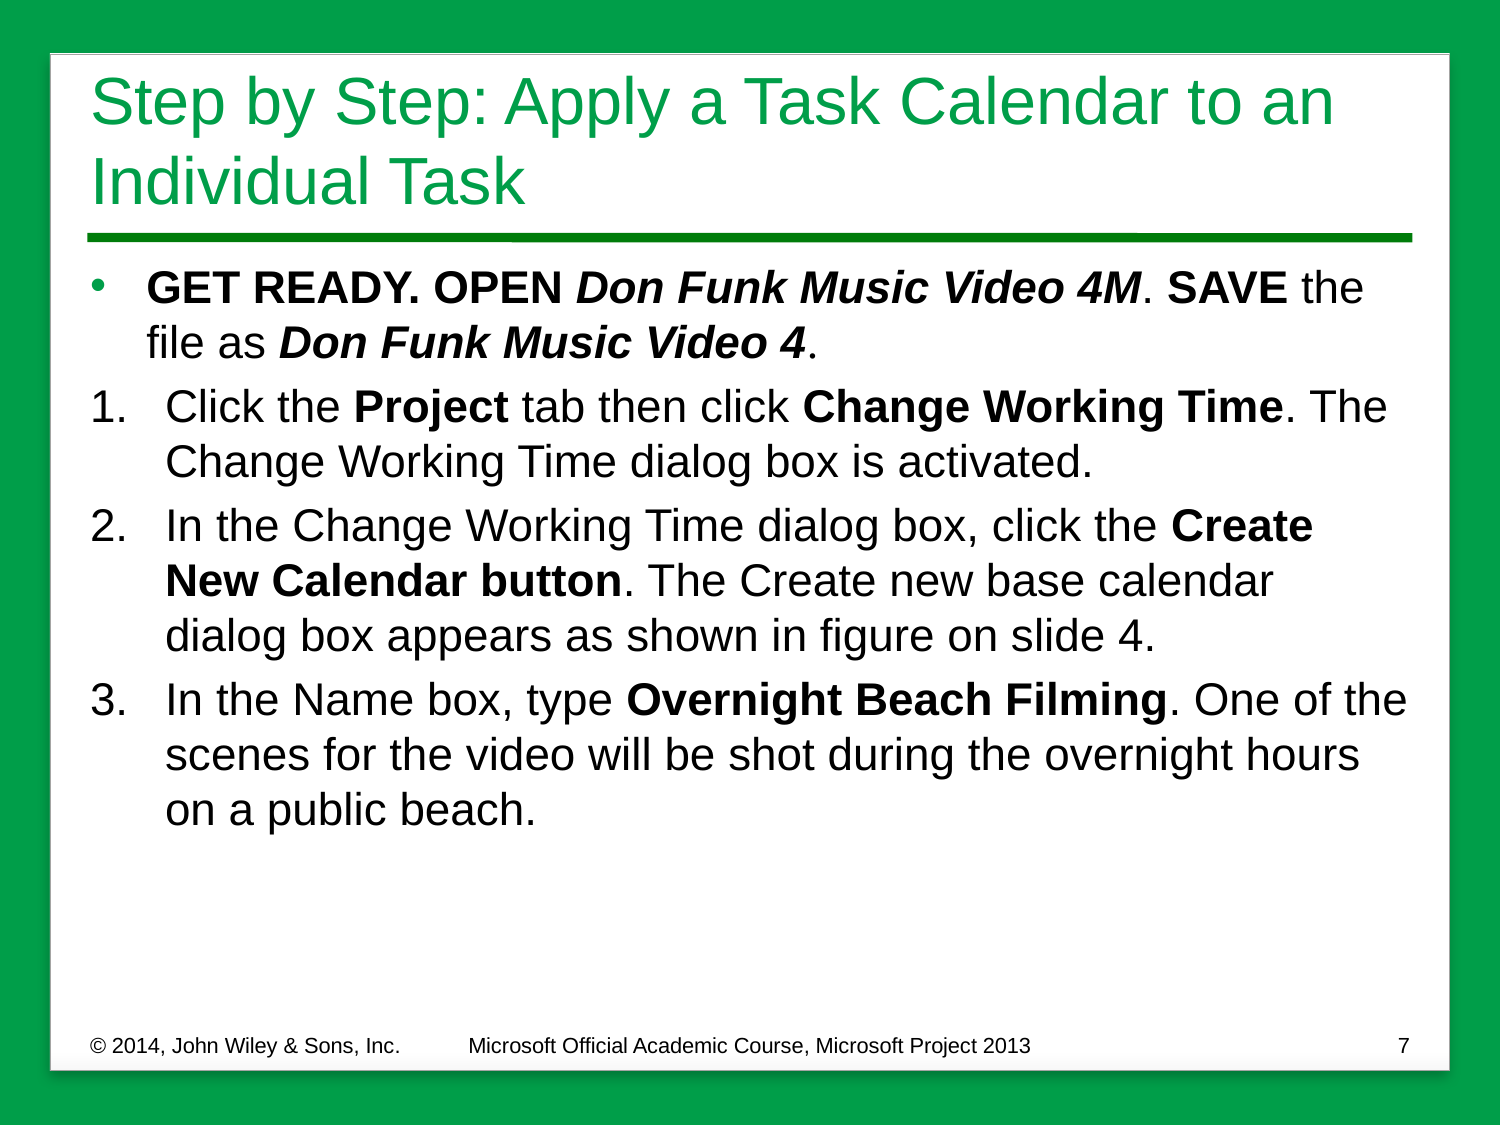

# Step by Step: Apply a Task Calendar to an Individual Task
GET READY. OPEN Don Funk Music Video 4M. SAVE the file as Don Funk Music Video 4.
1.	Click the Project tab then click Change Working Time. The Change Working Time dialog box is activated.
2.	In the Change Working Time dialog box, click the Create New Calendar button. The Create new base calendar dialog box appears as shown in figure on slide 4.
3.	In the Name box, type Overnight Beach Filming. One of the scenes for the video will be shot during the overnight hours on a public beach.

© 2014, John Wiley & Sons, Inc.
Microsoft Official Academic Course, Microsoft Project 2013
7